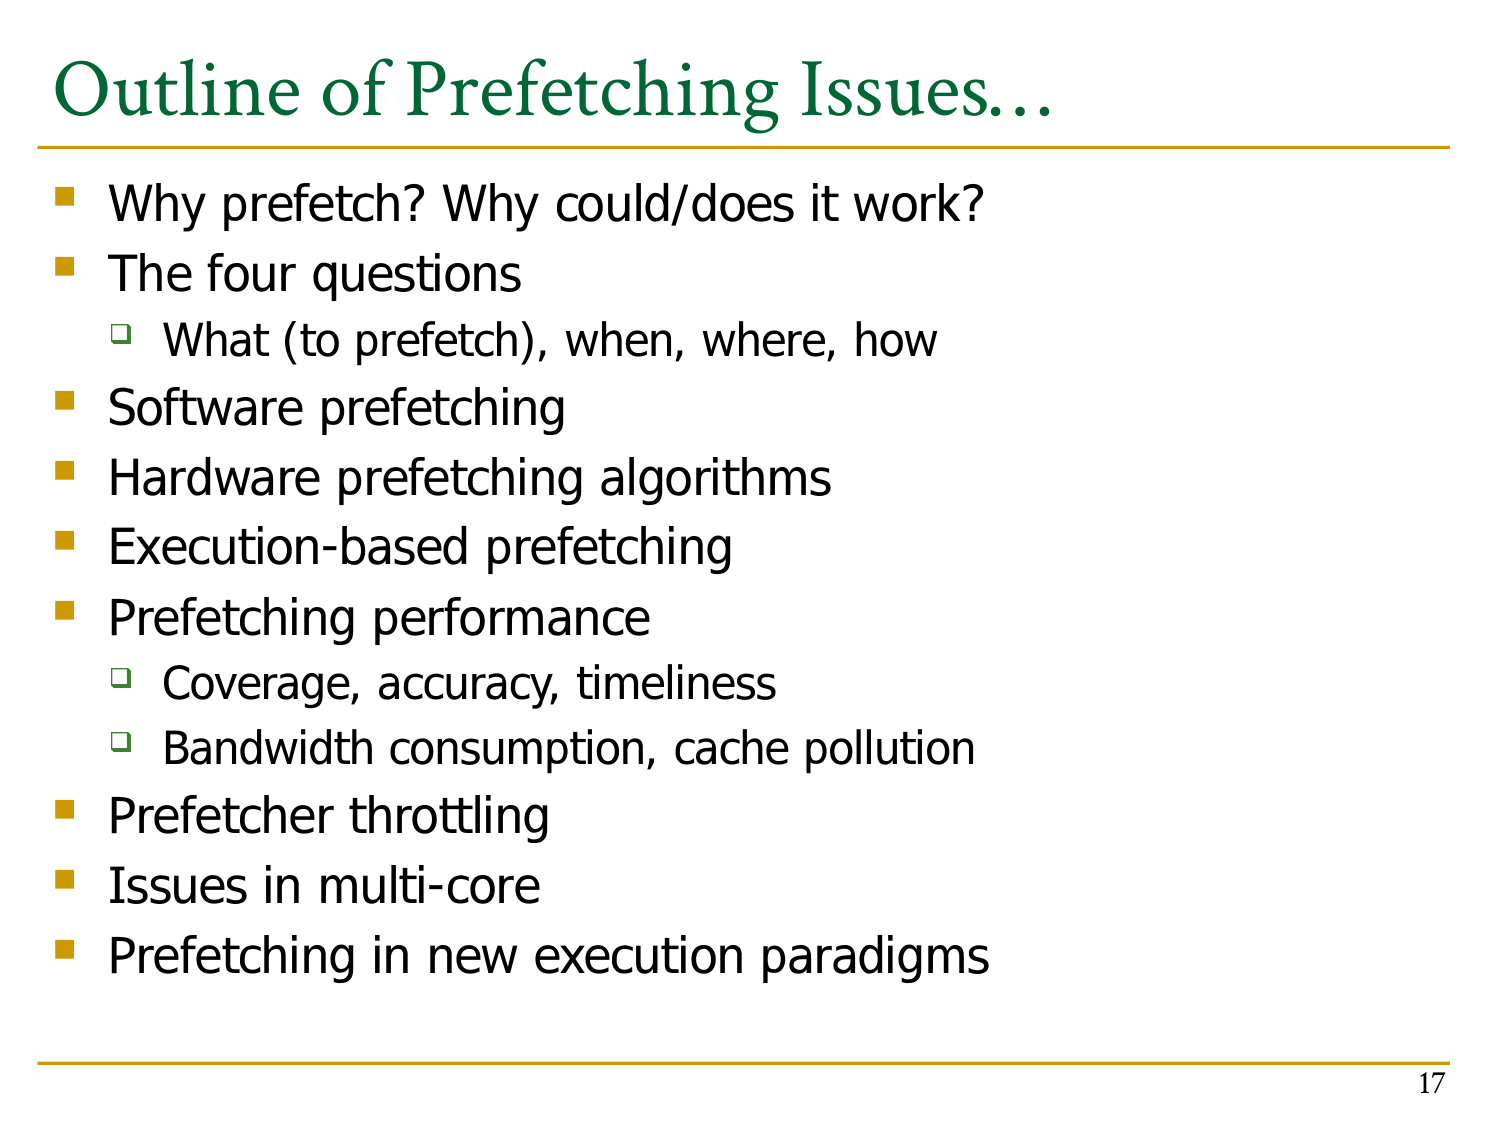

# Outline of Prefetching Issues…
Why prefetch? Why could/does it work?
The four questions
What (to prefetch), when, where, how
Software prefetching
Hardware prefetching algorithms
Execution-based prefetching
Prefetching performance
Coverage, accuracy, timeliness
Bandwidth consumption, cache pollution
Prefetcher throttling
Issues in multi-core
Prefetching in new execution paradigms

17